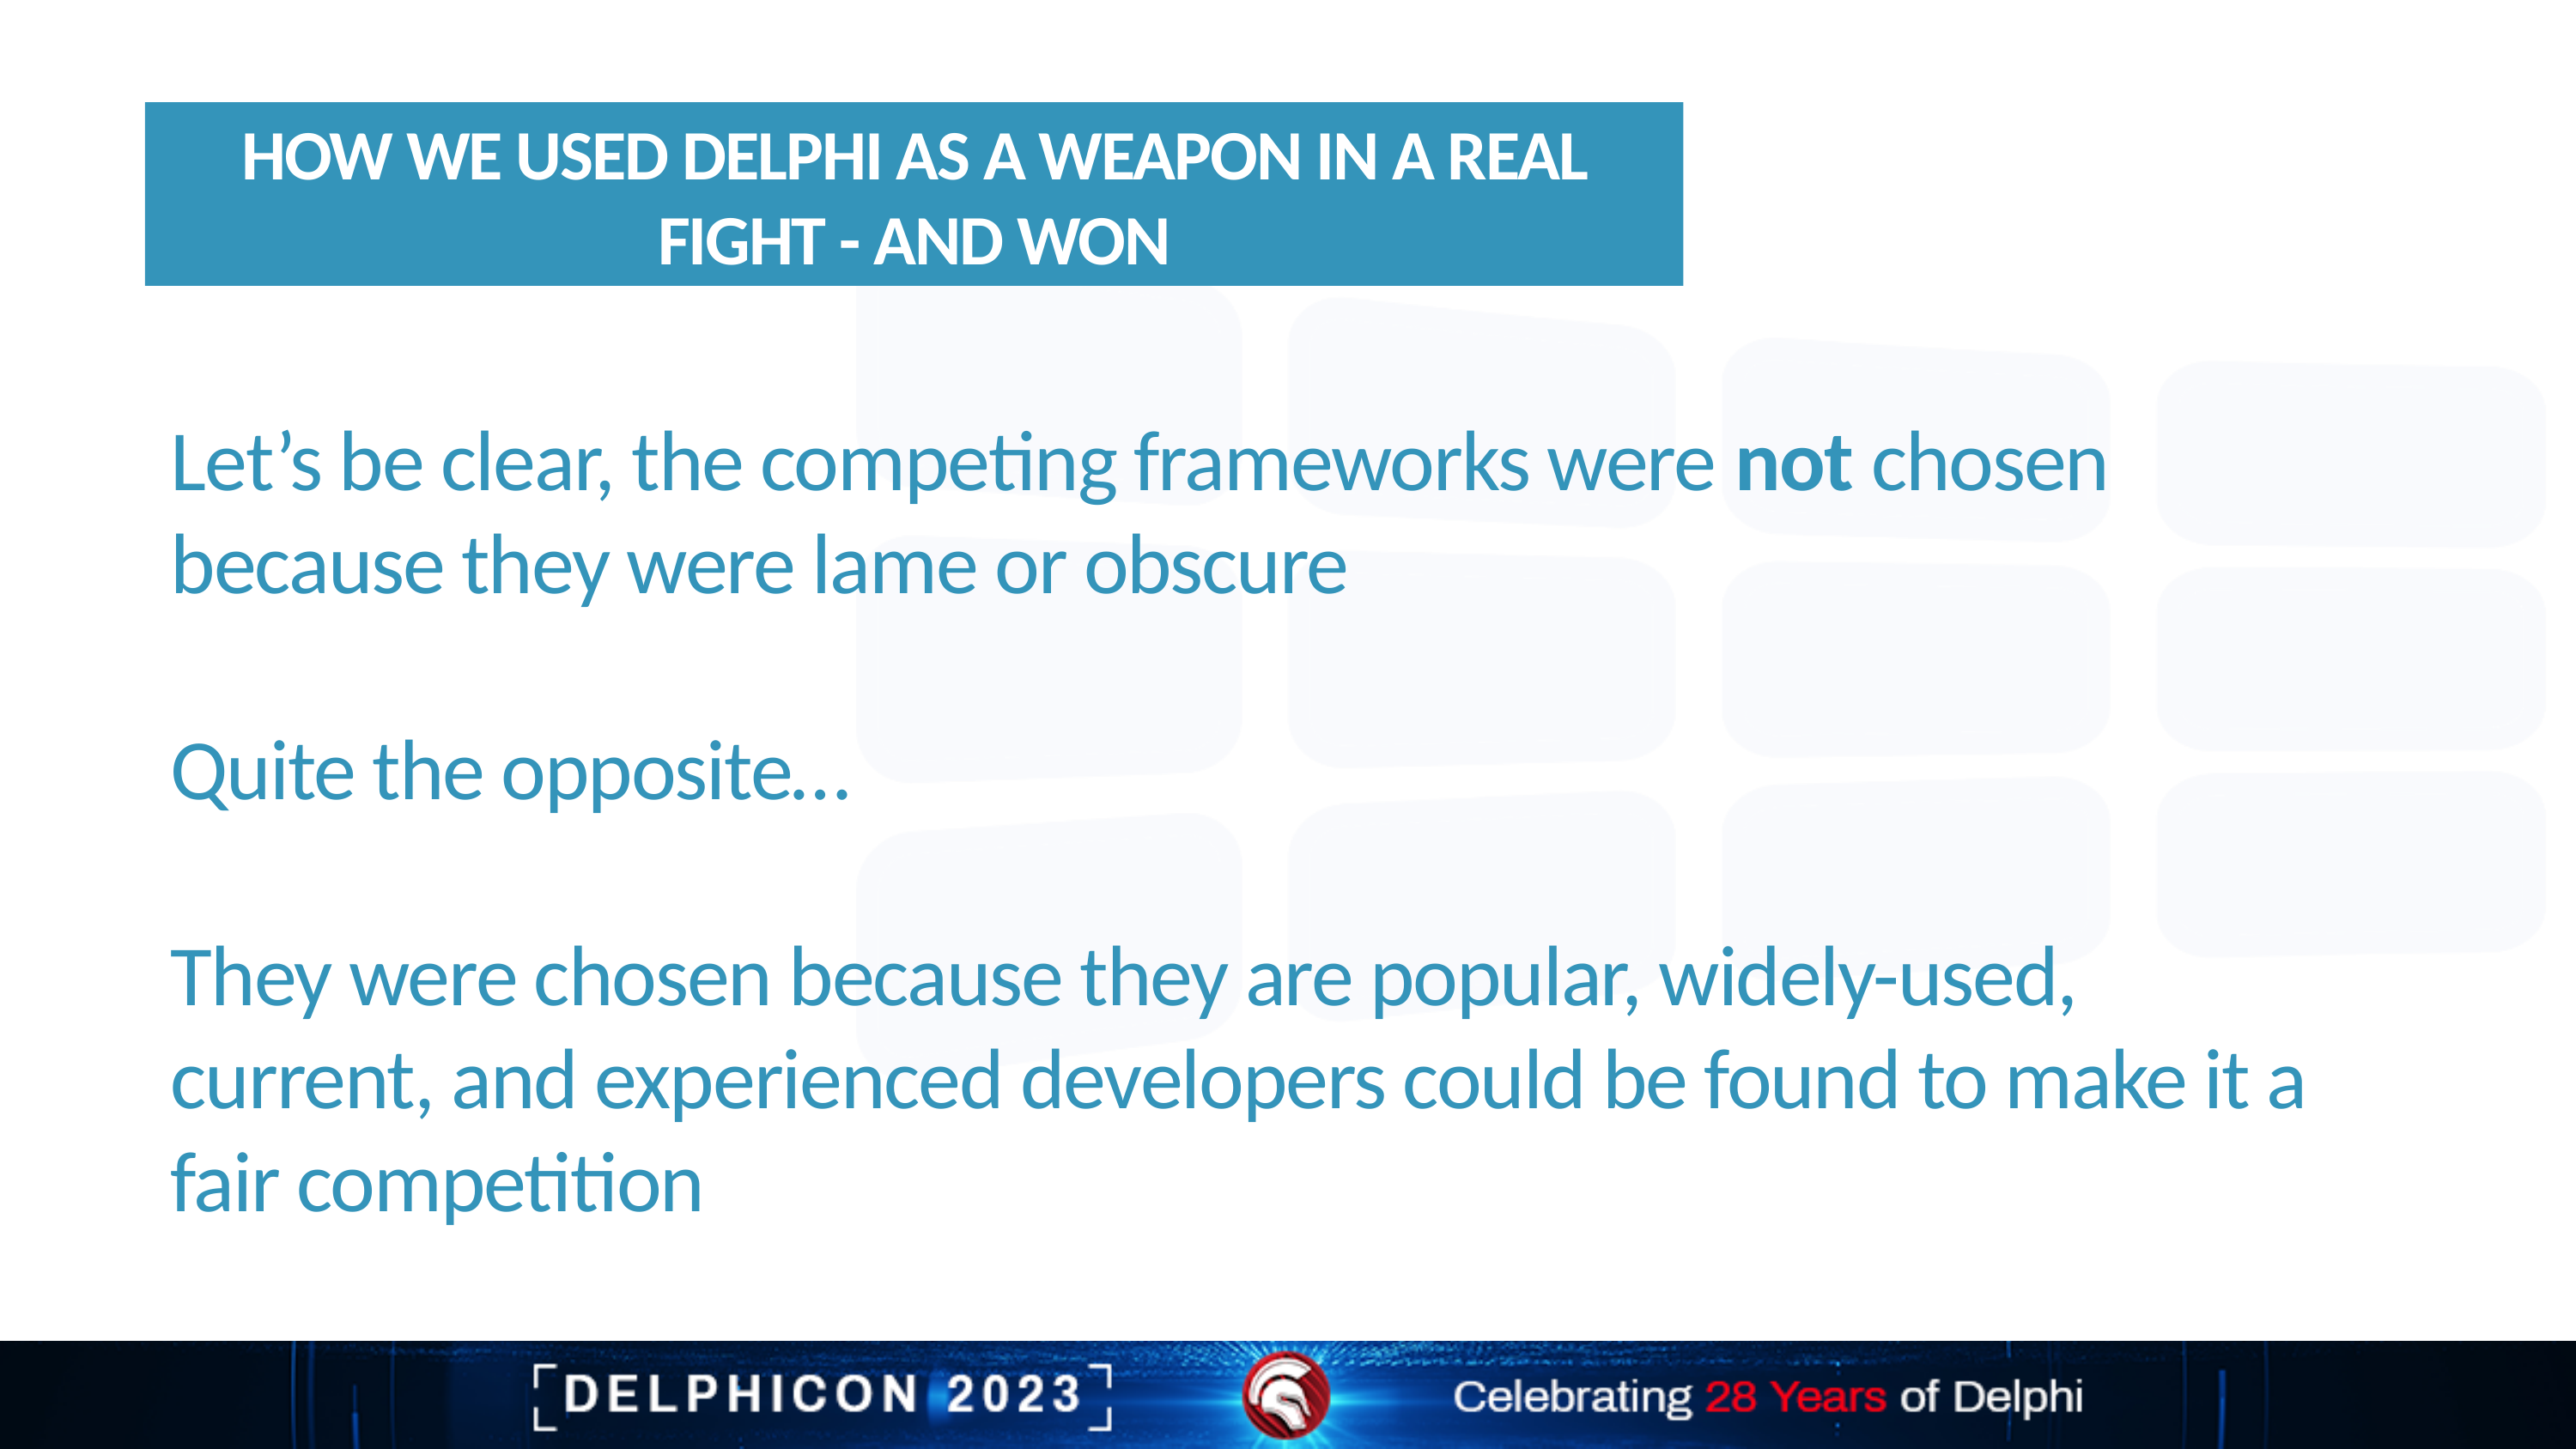

How we used Delphi as a weapon in a real fight - and won
# Let’s be clear, the competing frameworks were not chosen because they were lame or obscure Quite the opposite… They were chosen because they are popular, widely-used, current, and experienced developers could be found to make it a fair competition